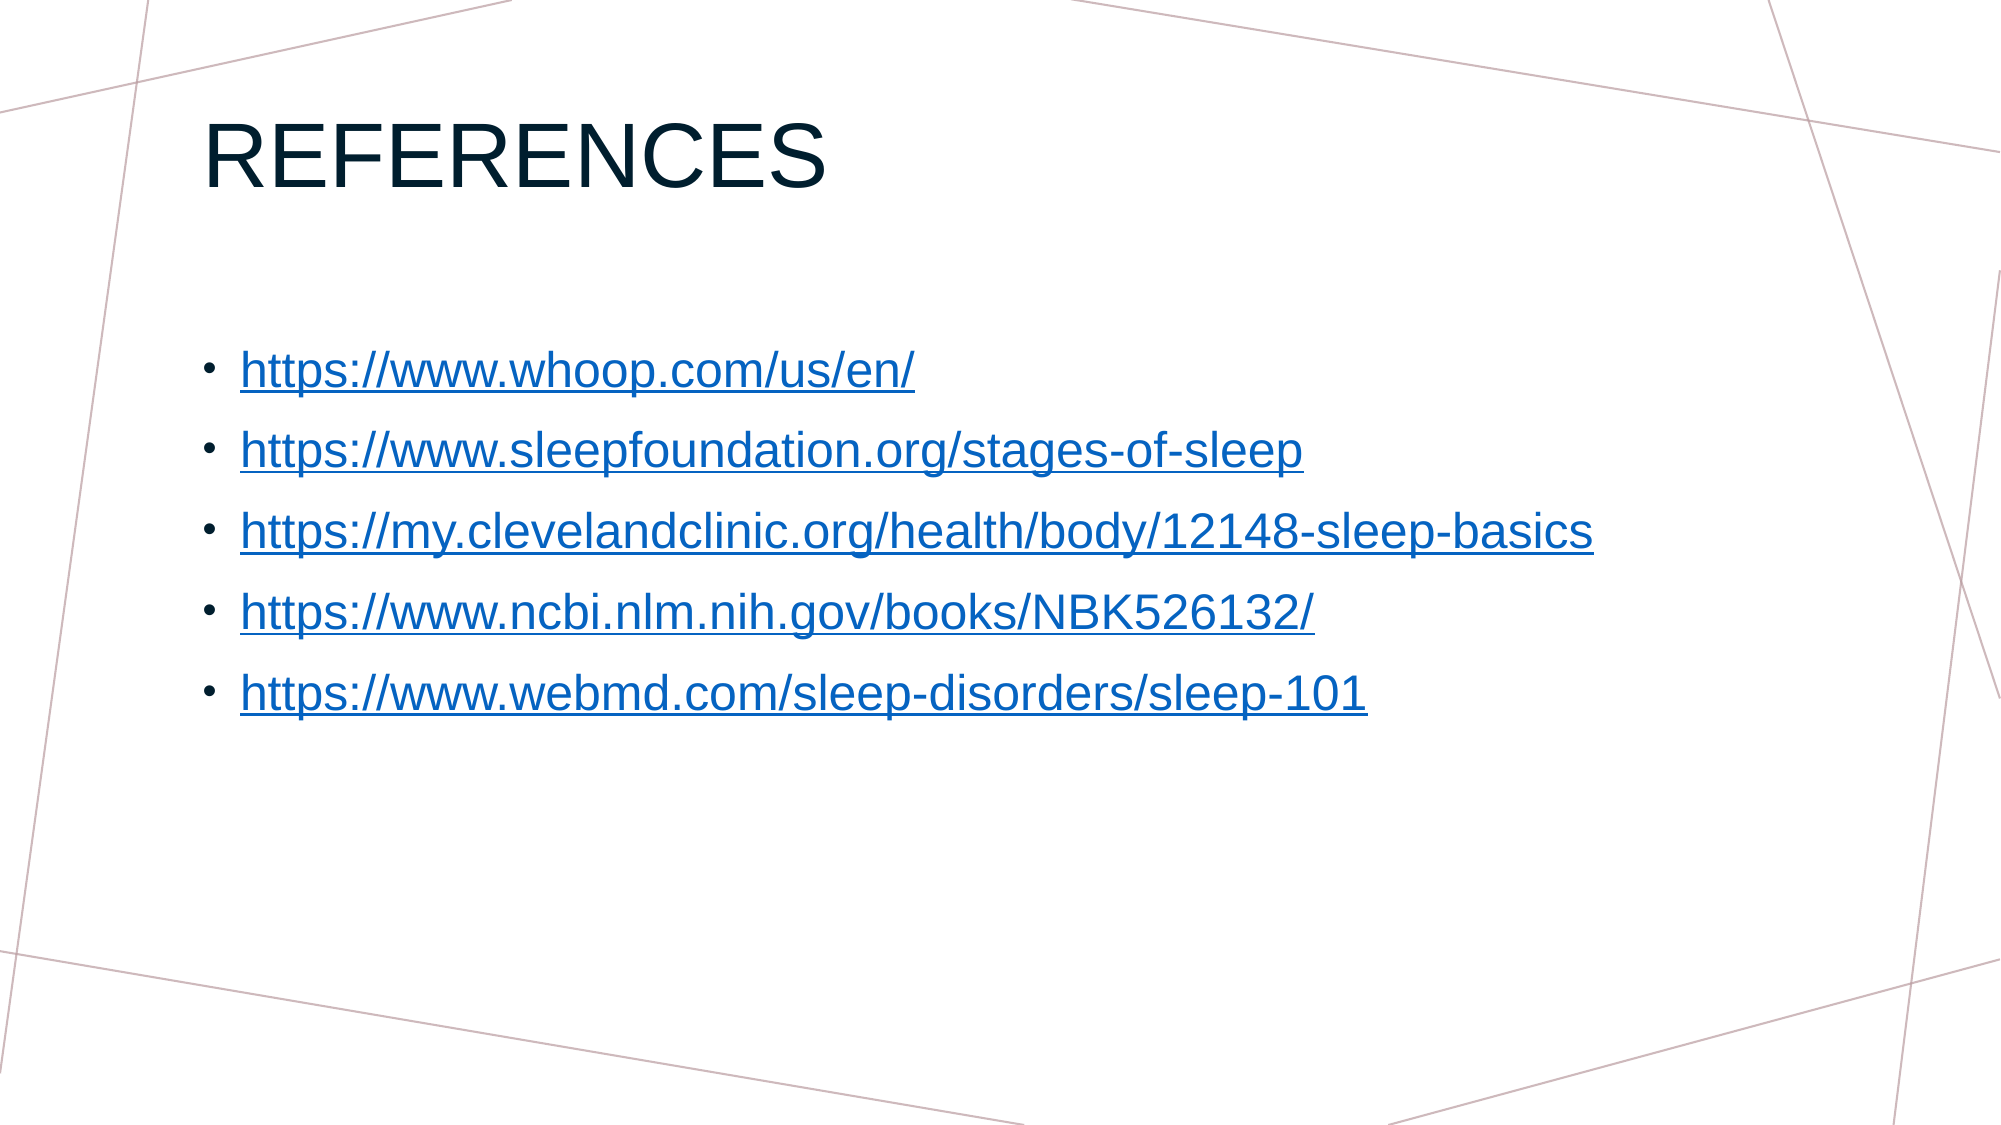

# References
https://www.whoop.com/us/en/
https://www.sleepfoundation.org/stages-of-sleep
https://my.clevelandclinic.org/health/body/12148-sleep-basics
https://www.ncbi.nlm.nih.gov/books/NBK526132/
https://www.webmd.com/sleep-disorders/sleep-101